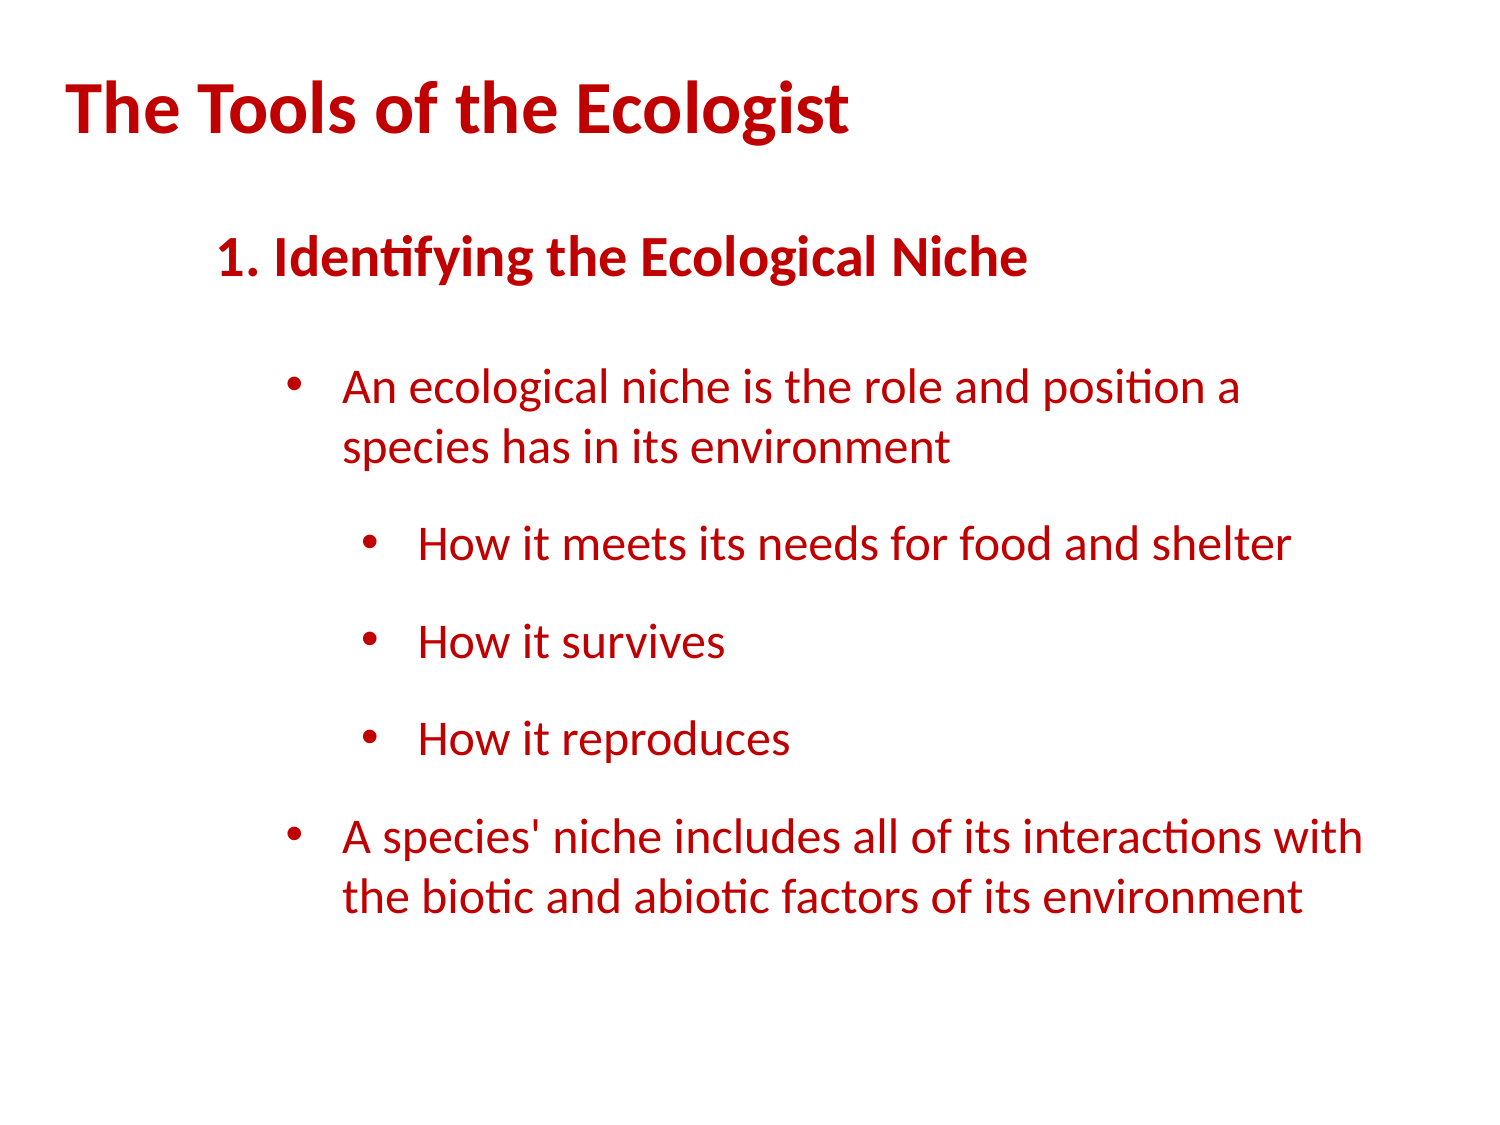

The Tools of the Ecologist

	1. Identifying the Ecological Niche

An ecological niche is the role and position a species has in its environment
How it meets its needs for food and shelter
How it survives
How it reproduces
A species' niche includes all of its interactions with the biotic and abiotic factors of its environment